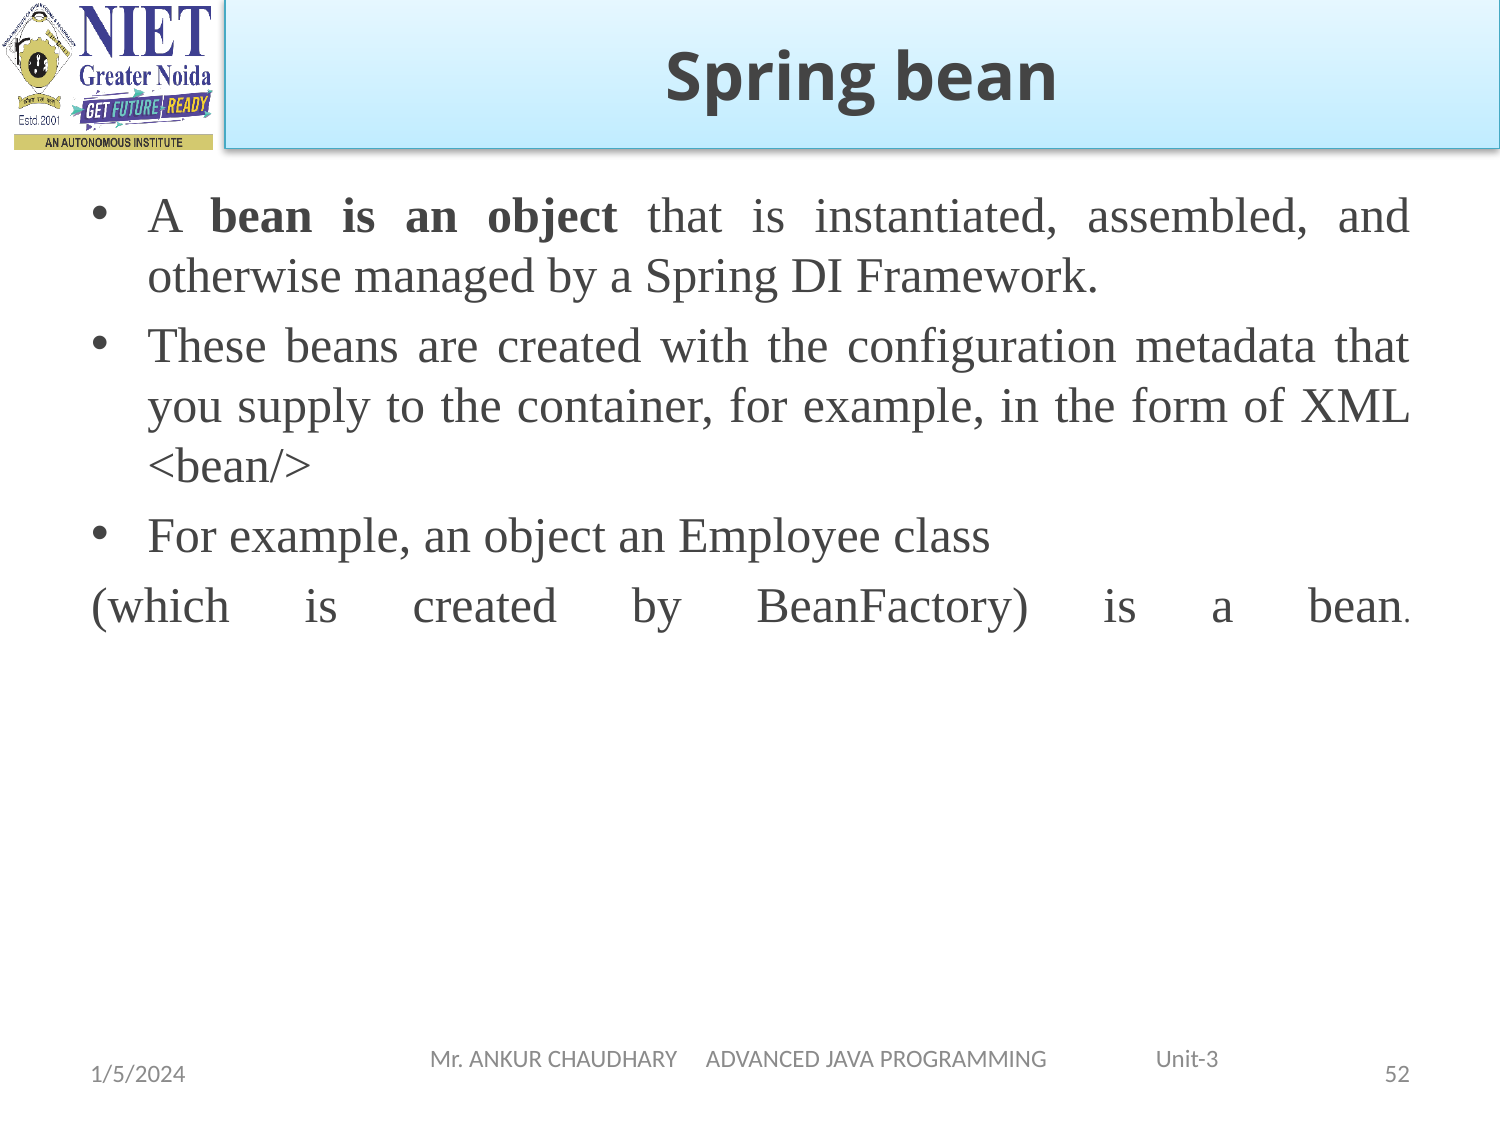

Spring bean
A bean is an object that is instantiated, assembled, and otherwise managed by a Spring DI Framework.
These beans are created with the configuration metadata that you supply to the container, for example, in the form of XML <bean/>
For example, an object an Employee class
(which is created by BeanFactory) is a bean.
1/5/2024
Mr. ANKUR CHAUDHARY     ADVANCED JAVA PROGRAMMING                   Unit-3
52